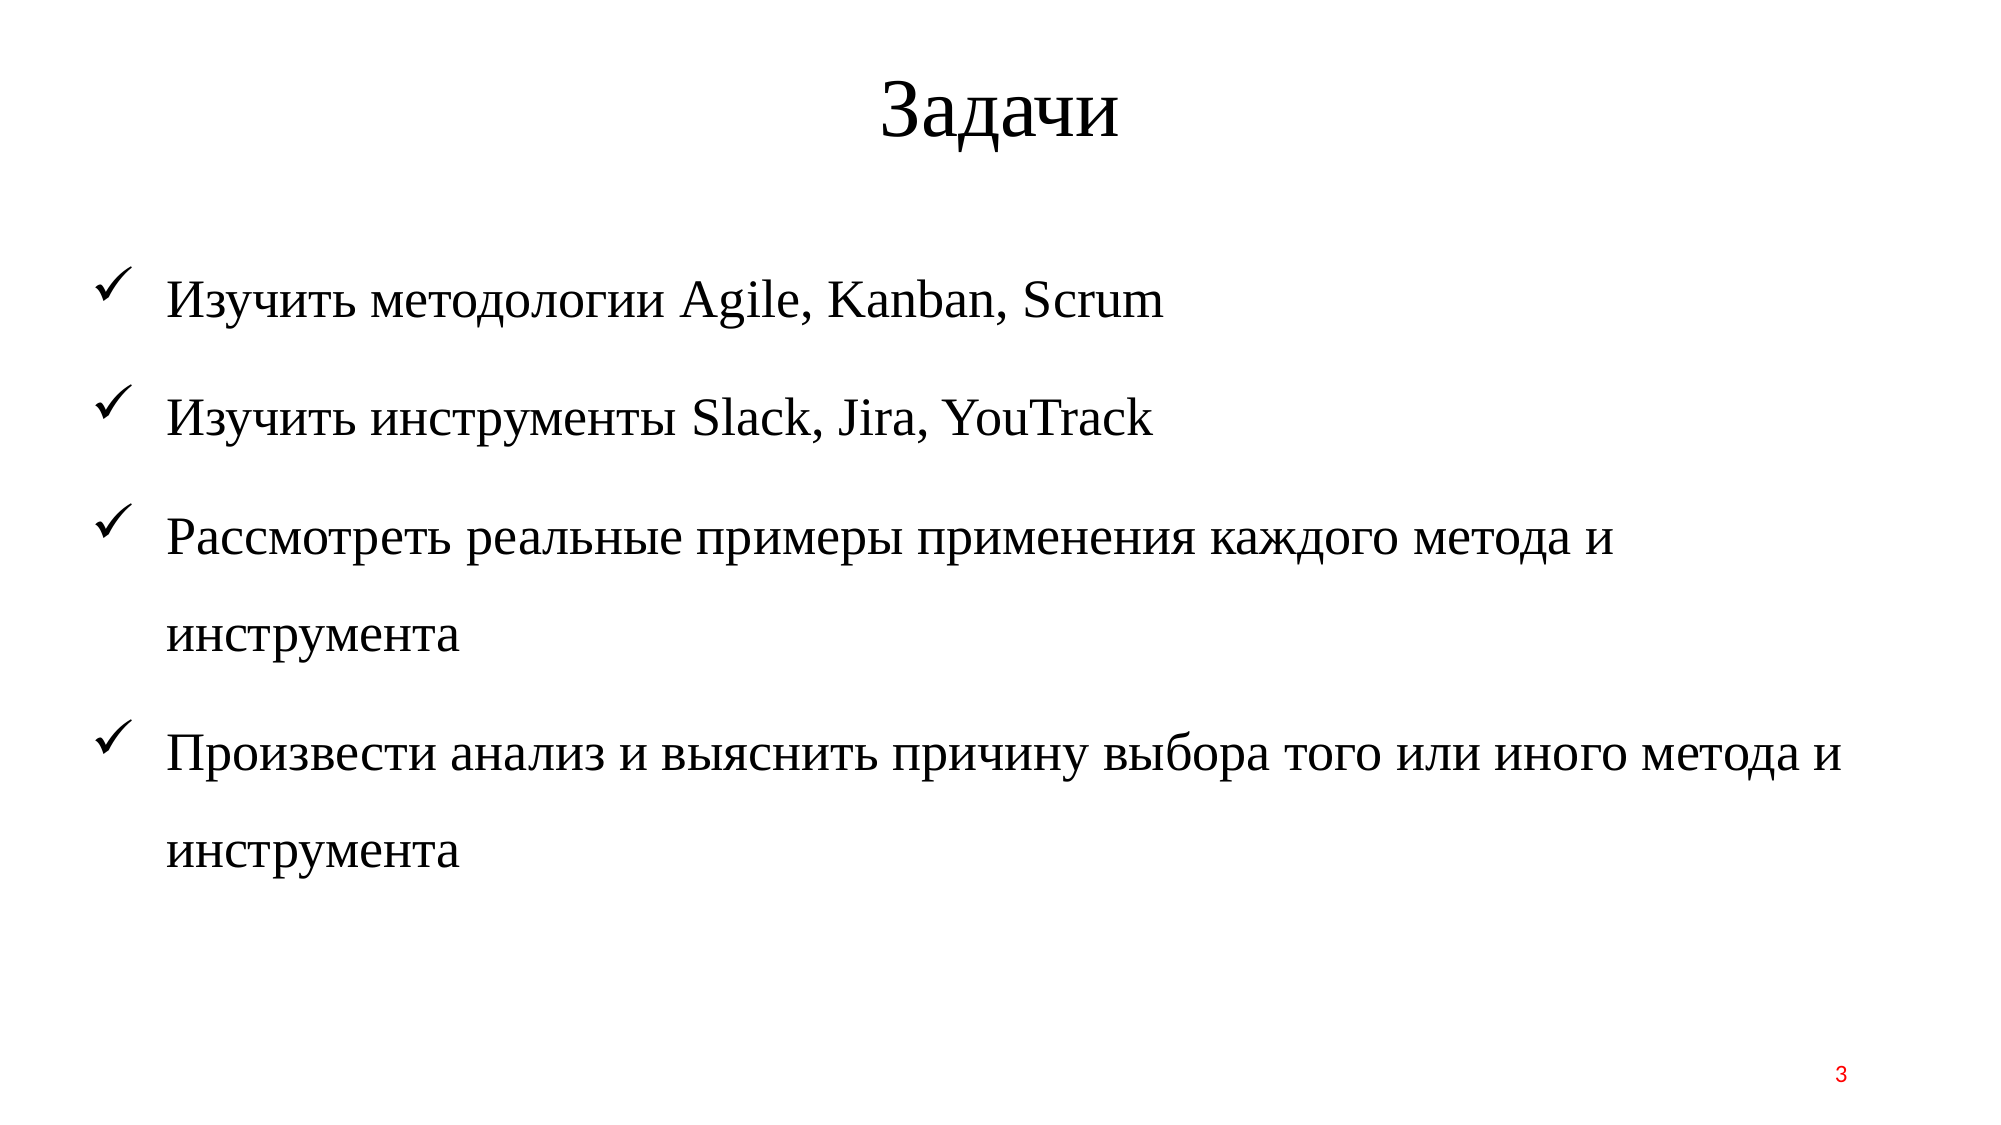

# Задачи
Изучить методологии Agile, Kanban, Scrum
Изучить инструменты Slack, Jira, YouTrack
Рассмотреть реальные примеры применения каждого метода и инструмента
Произвести анализ и выяснить причину выбора того или иного метода и инструмента
3